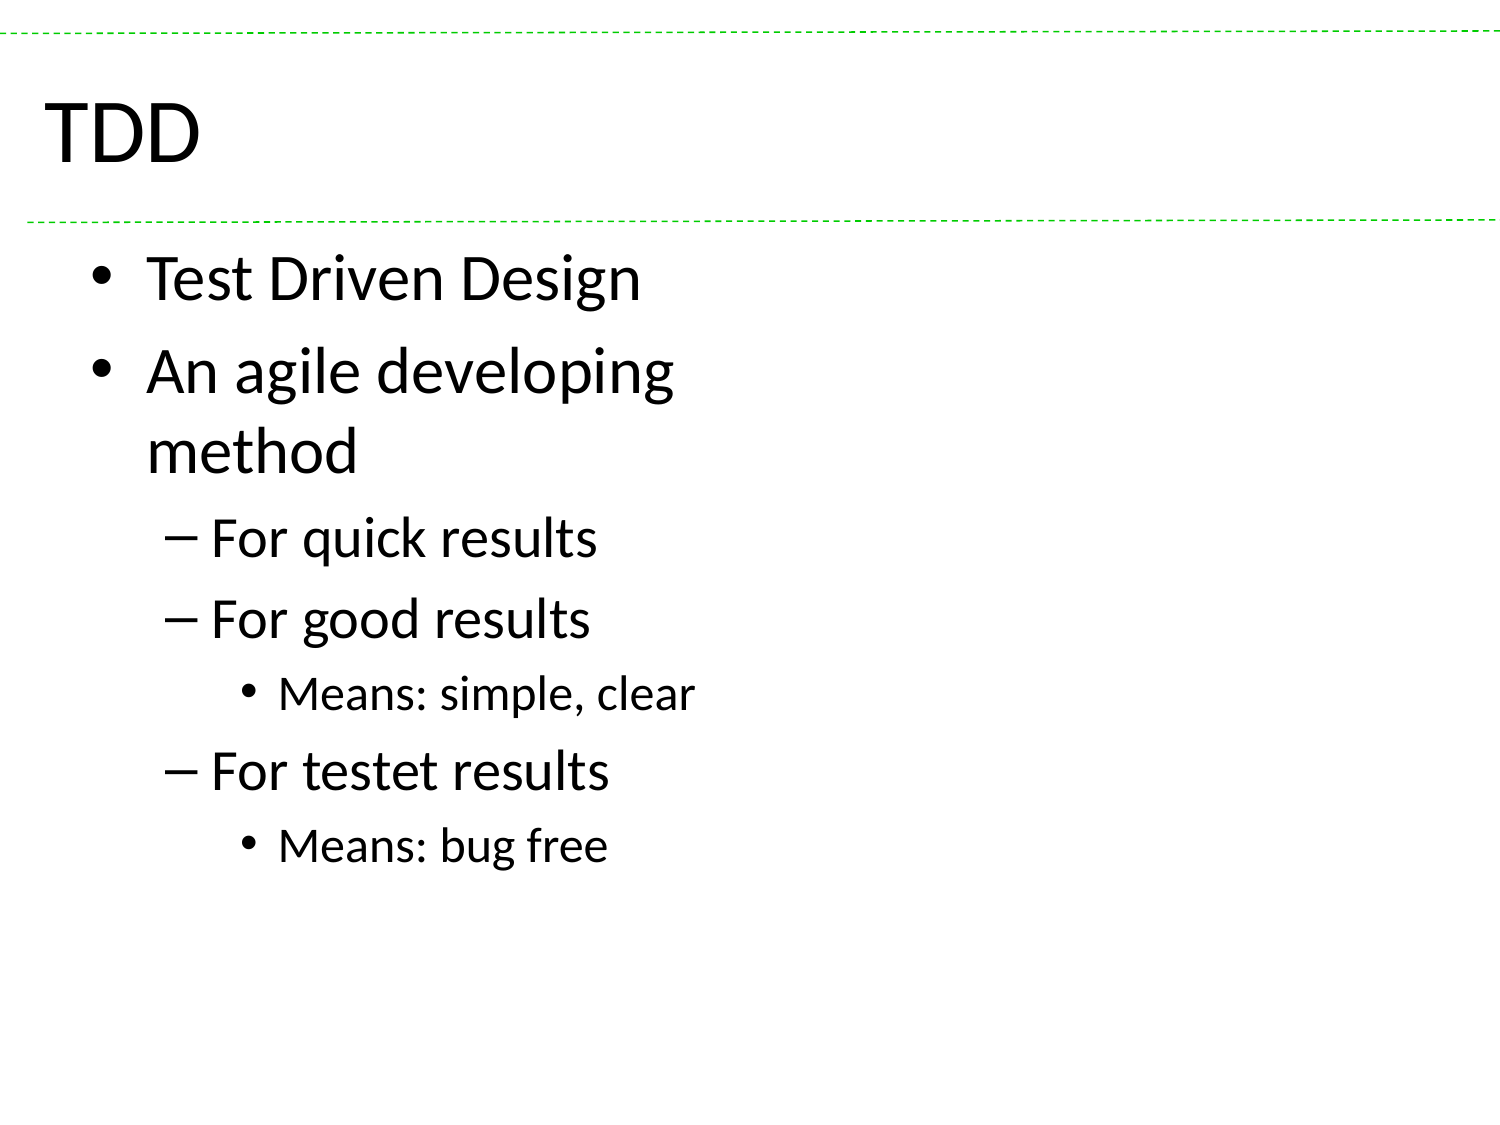

# TDD
Test Driven Design
An agile developing method
For quick results
For good results
Means: simple, clear
For testet results
Means: bug free